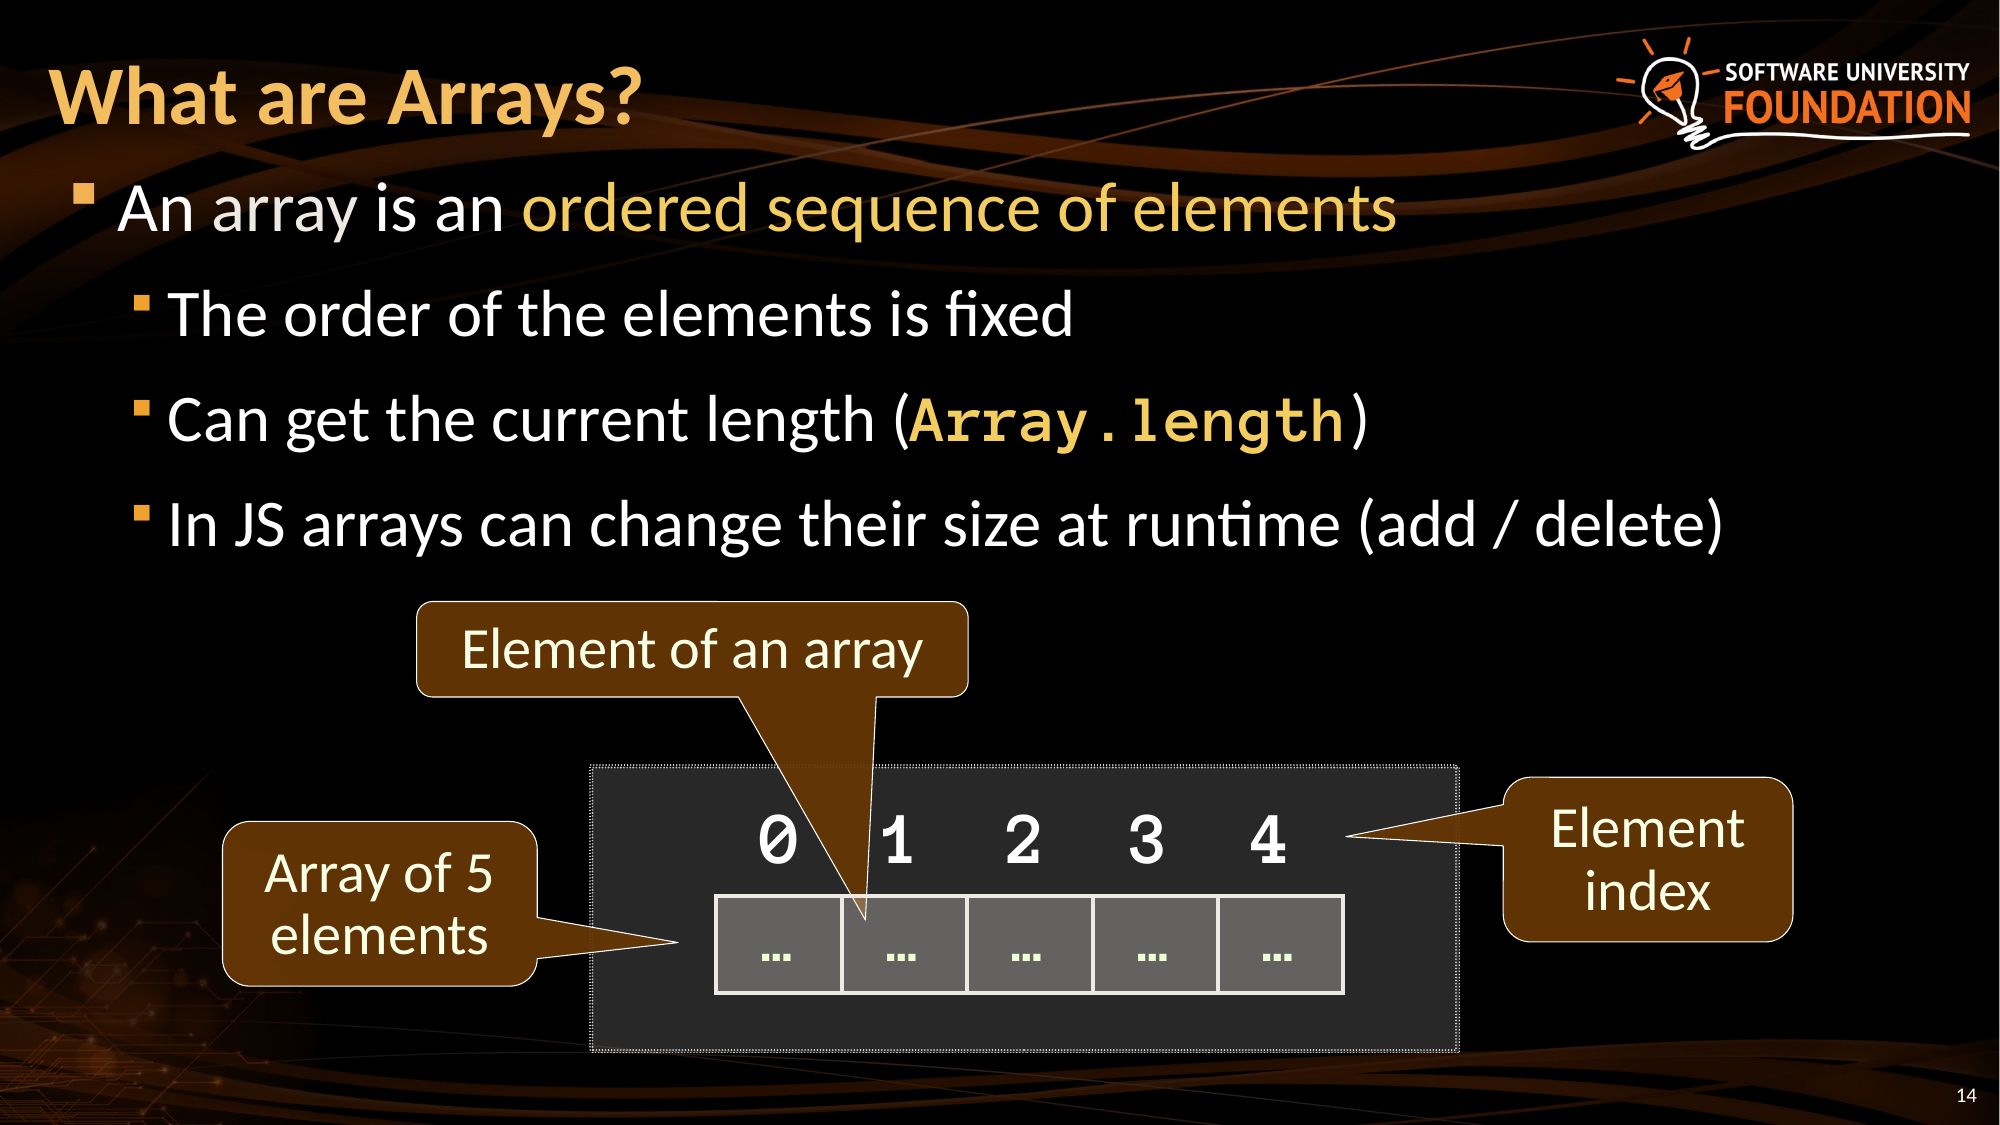

# What are Arrays?
An array is an ordered sequence of elements
The order of the elements is fixed
Can get the current length (Array.length)
In JS arrays can change their size at runtime (add / delete)
Element of an array

Element index
0  1  2  3  4
Array of 5 elements
| … | … | … | … | … |
| --- | --- | --- | --- | --- |
14